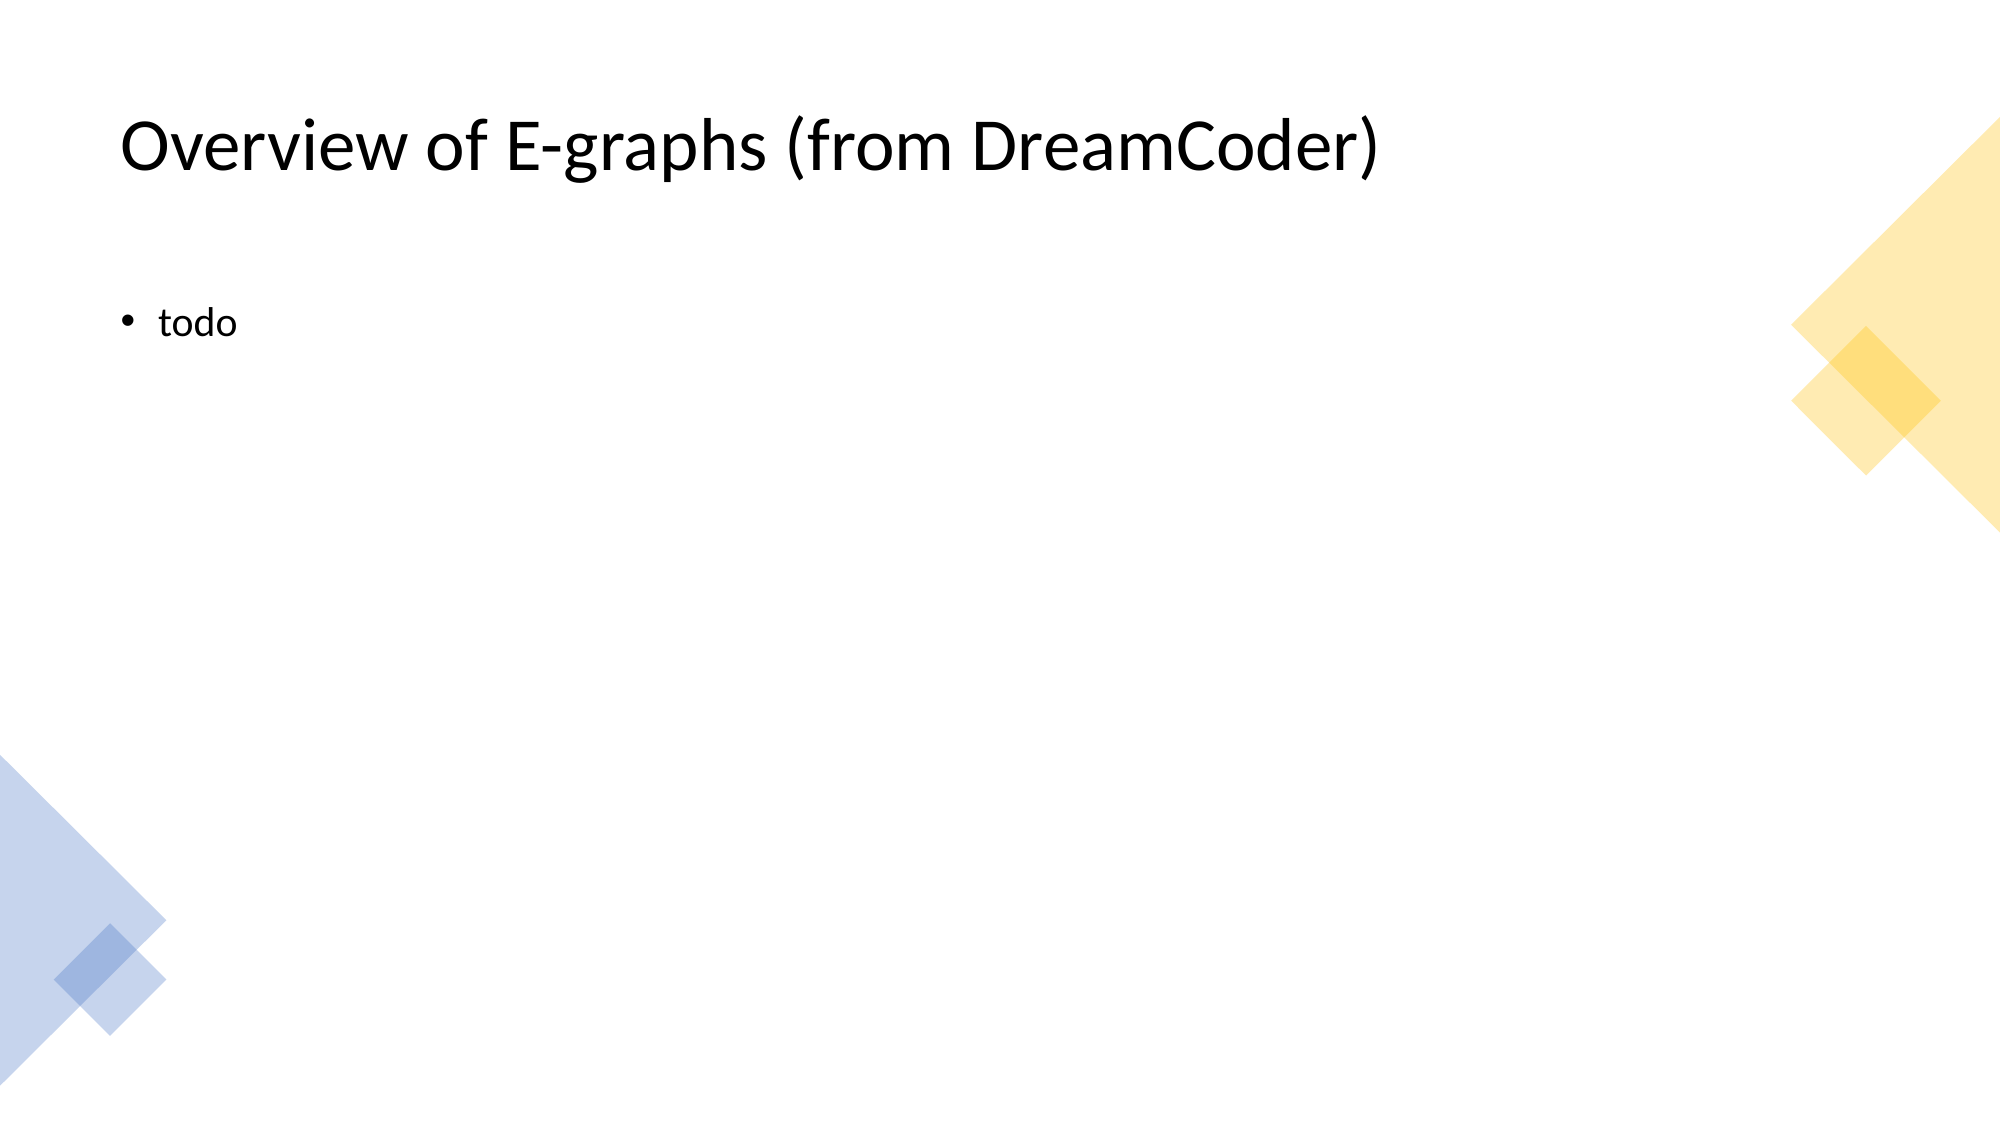

# Overview of E-graphs (from DreamCoder)

todo